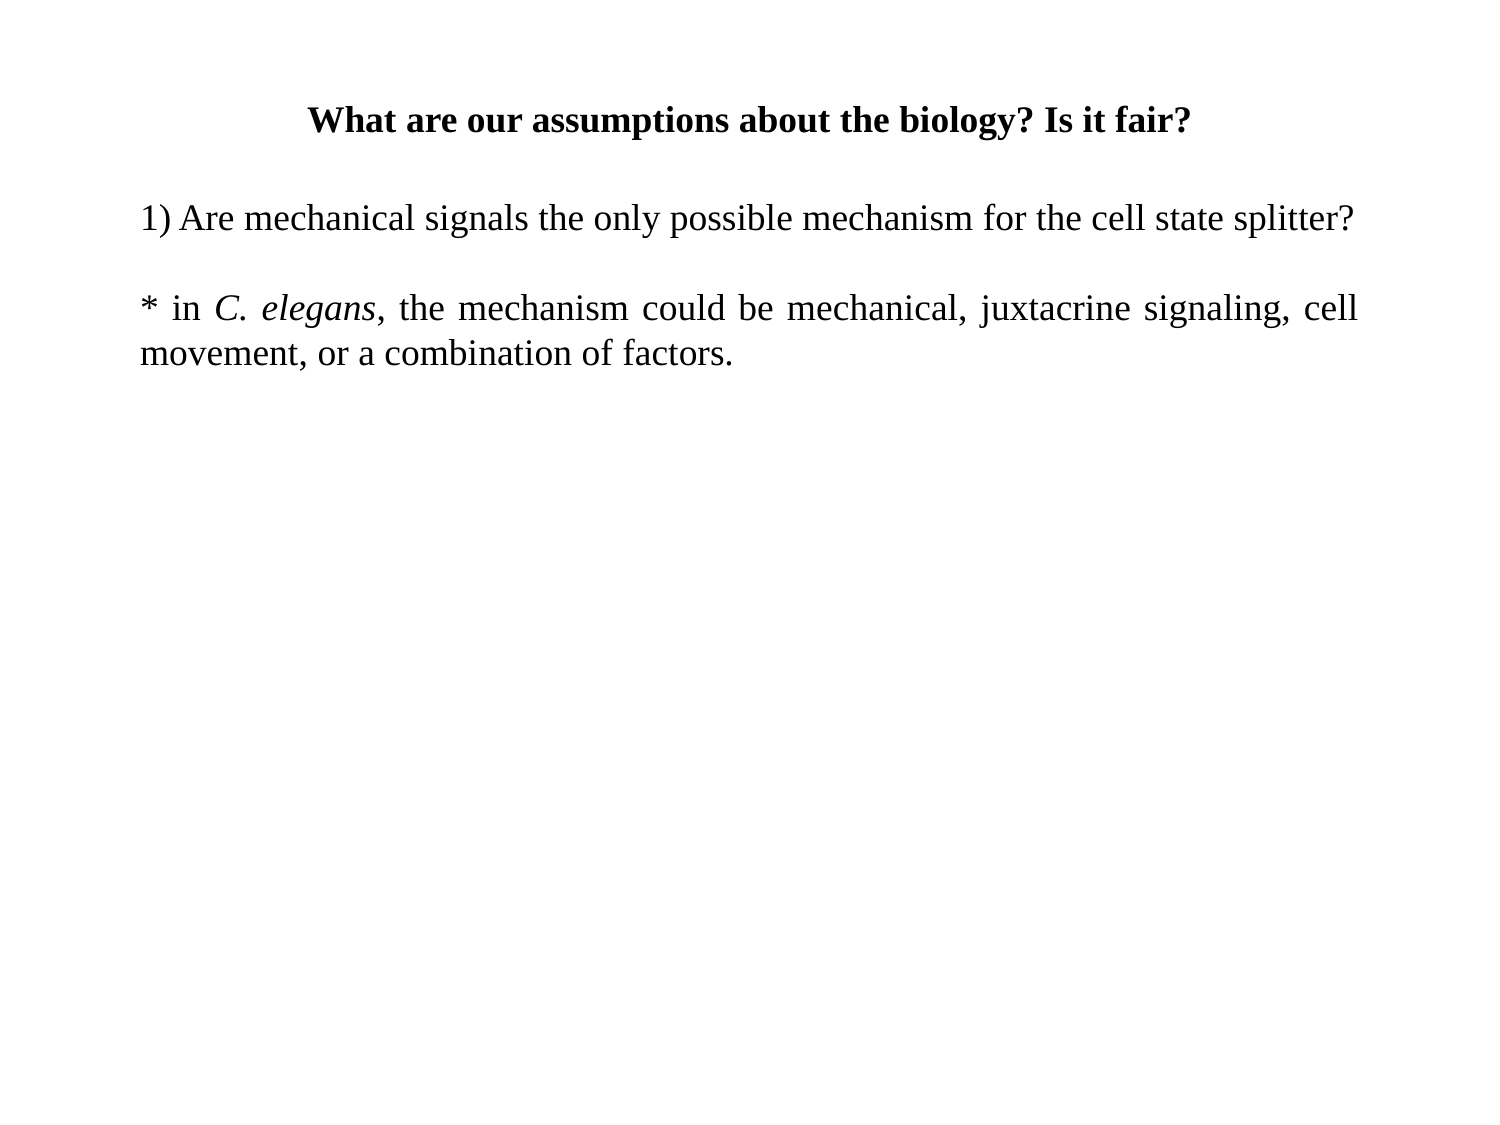

What are our assumptions about the biology? Is it fair?

1) Are mechanical signals the only possible mechanism for the cell state splitter?

* in C. elegans, the mechanism could be mechanical, juxtacrine signaling, cell movement, or a combination of factors.